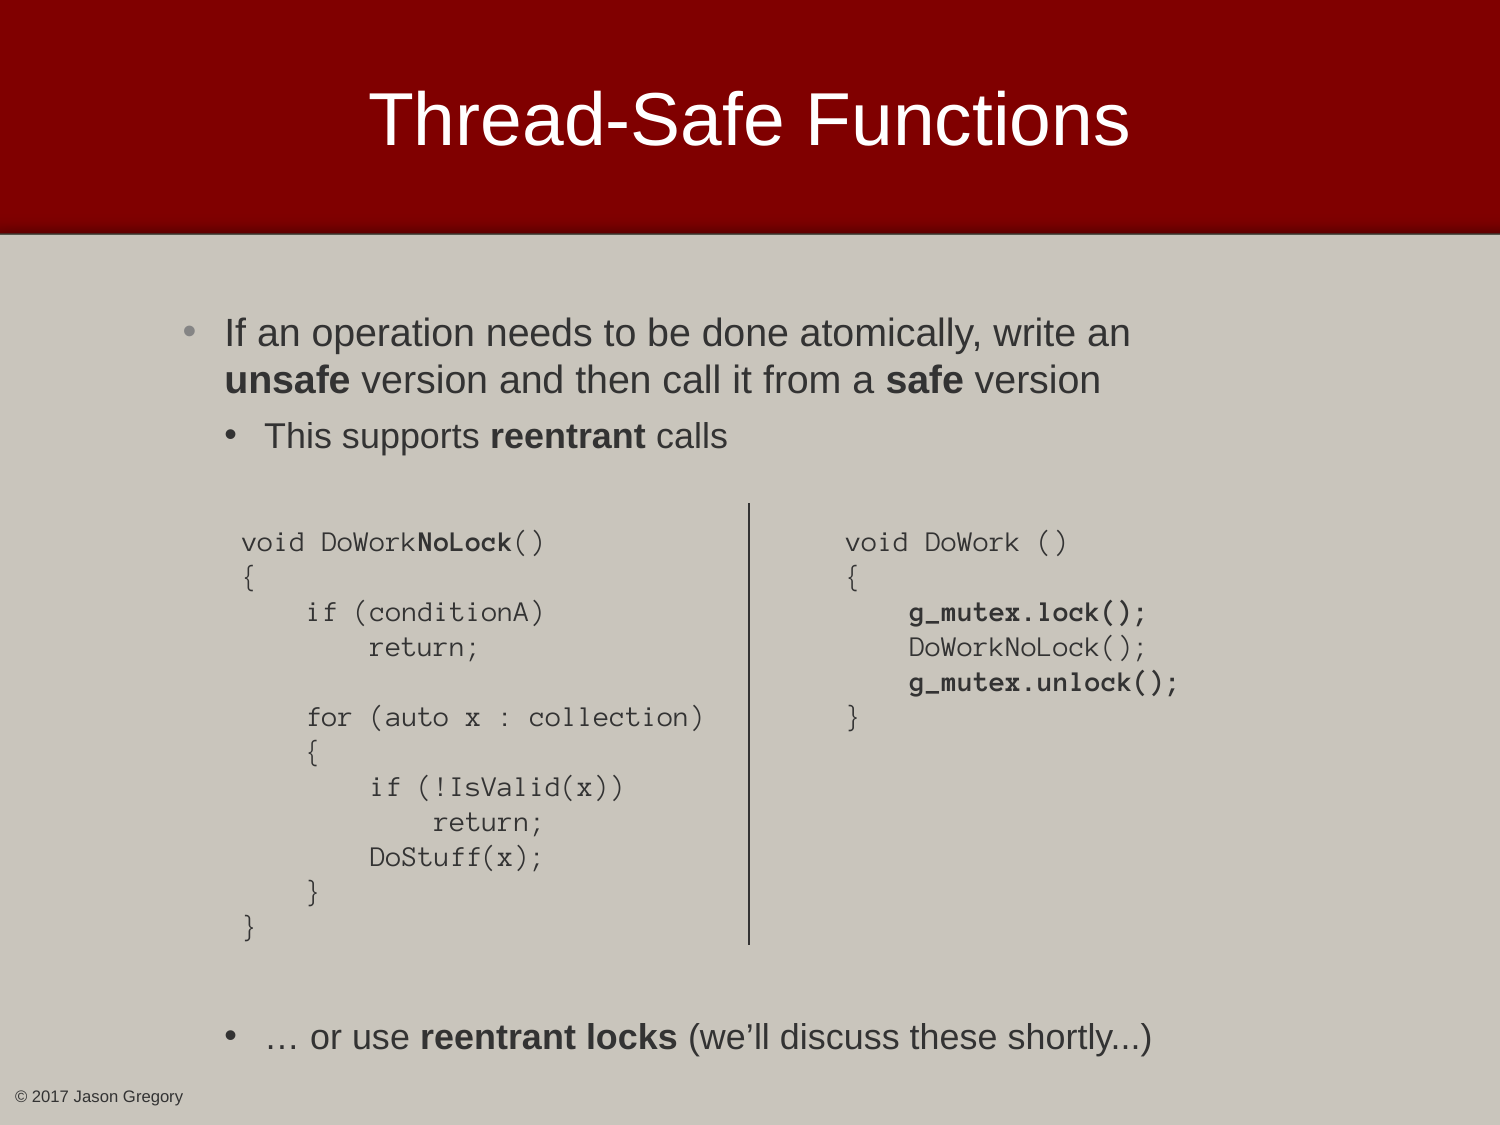

# Thread-Safe Functions
If an operation needs to be done atomically, write an
unsafe version and then call it from a safe version
This supports reentrant calls

… or use reentrant locks (we’ll discuss these shortly...)
void DoWorkNoLock()
{
    if (conditionA)
        return;

    for (auto x : collection)
    {
        if (!IsValid(x))
            return;
        DoStuff(x);
    }
}
void DoWork ()
{
    g_mutex.lock();
    DoWorkNoLock();
    g_mutex.unlock();
}
© 2017 Jason Gregory